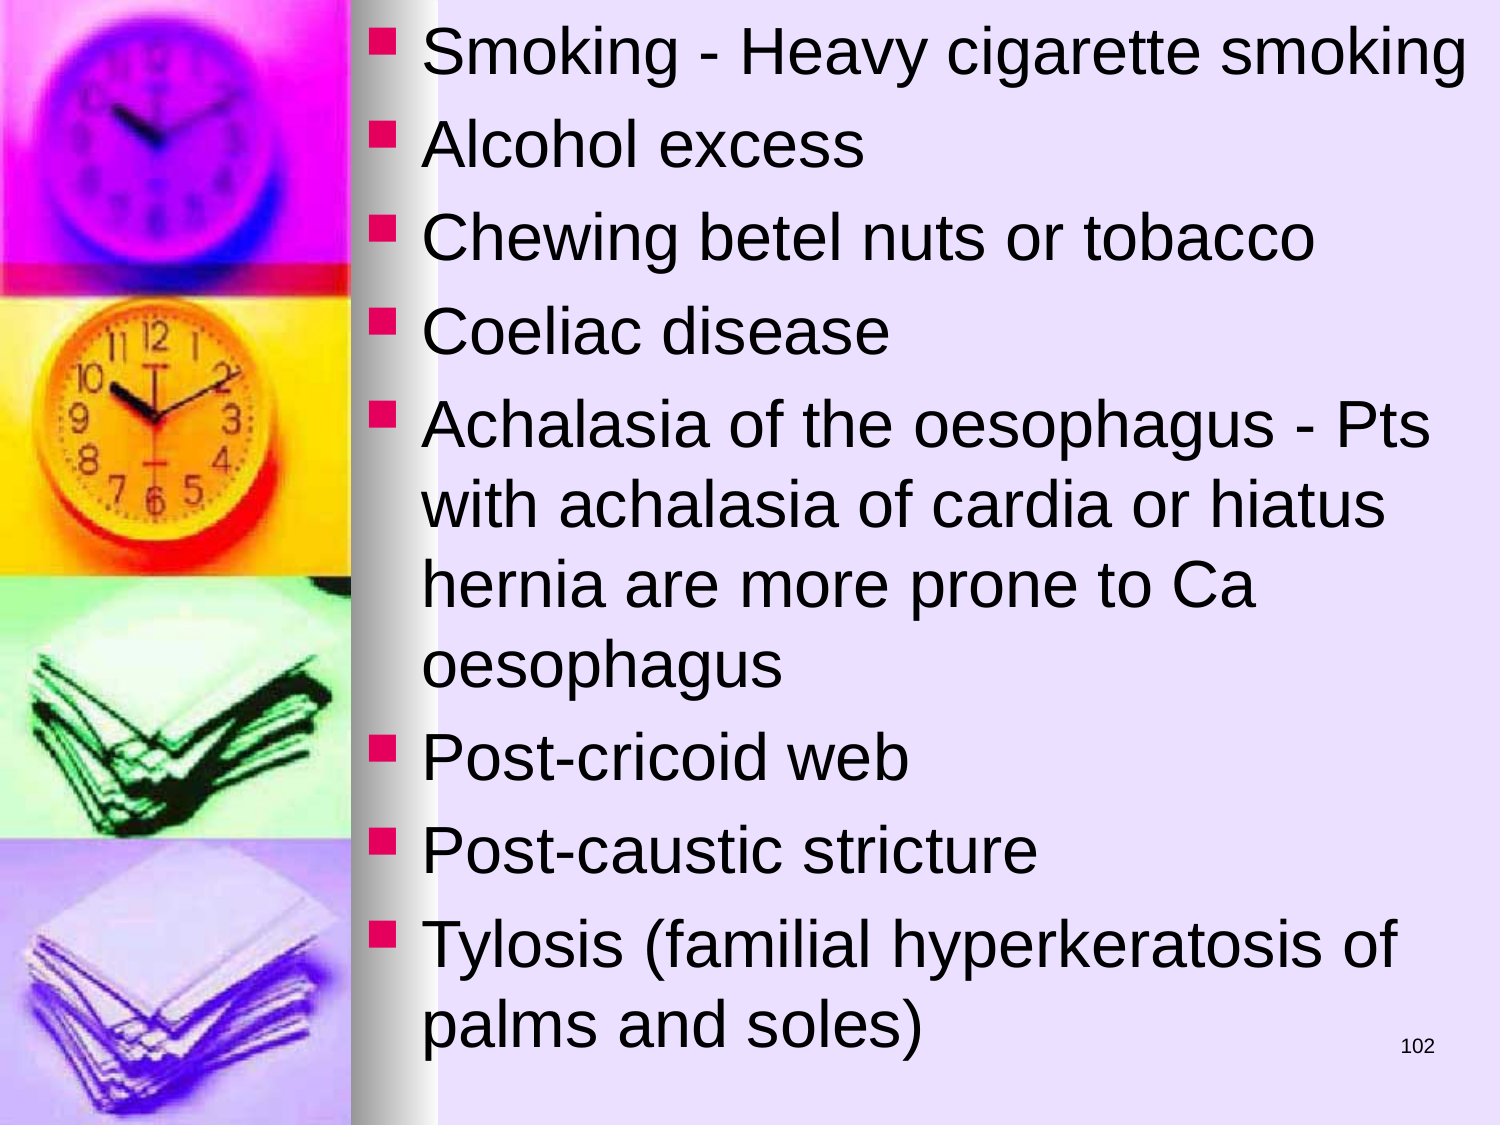

Smoking - Heavy cigarette smoking
Alcohol excess
Chewing betel nuts or tobacco
Coeliac disease
Achalasia of the oesophagus - Pts with achalasia of cardia or hiatus hernia are more prone to Ca oesophagus
Post-cricoid web
Post-caustic stricture
Tylosis (familial hyperkeratosis of palms and soles)

102